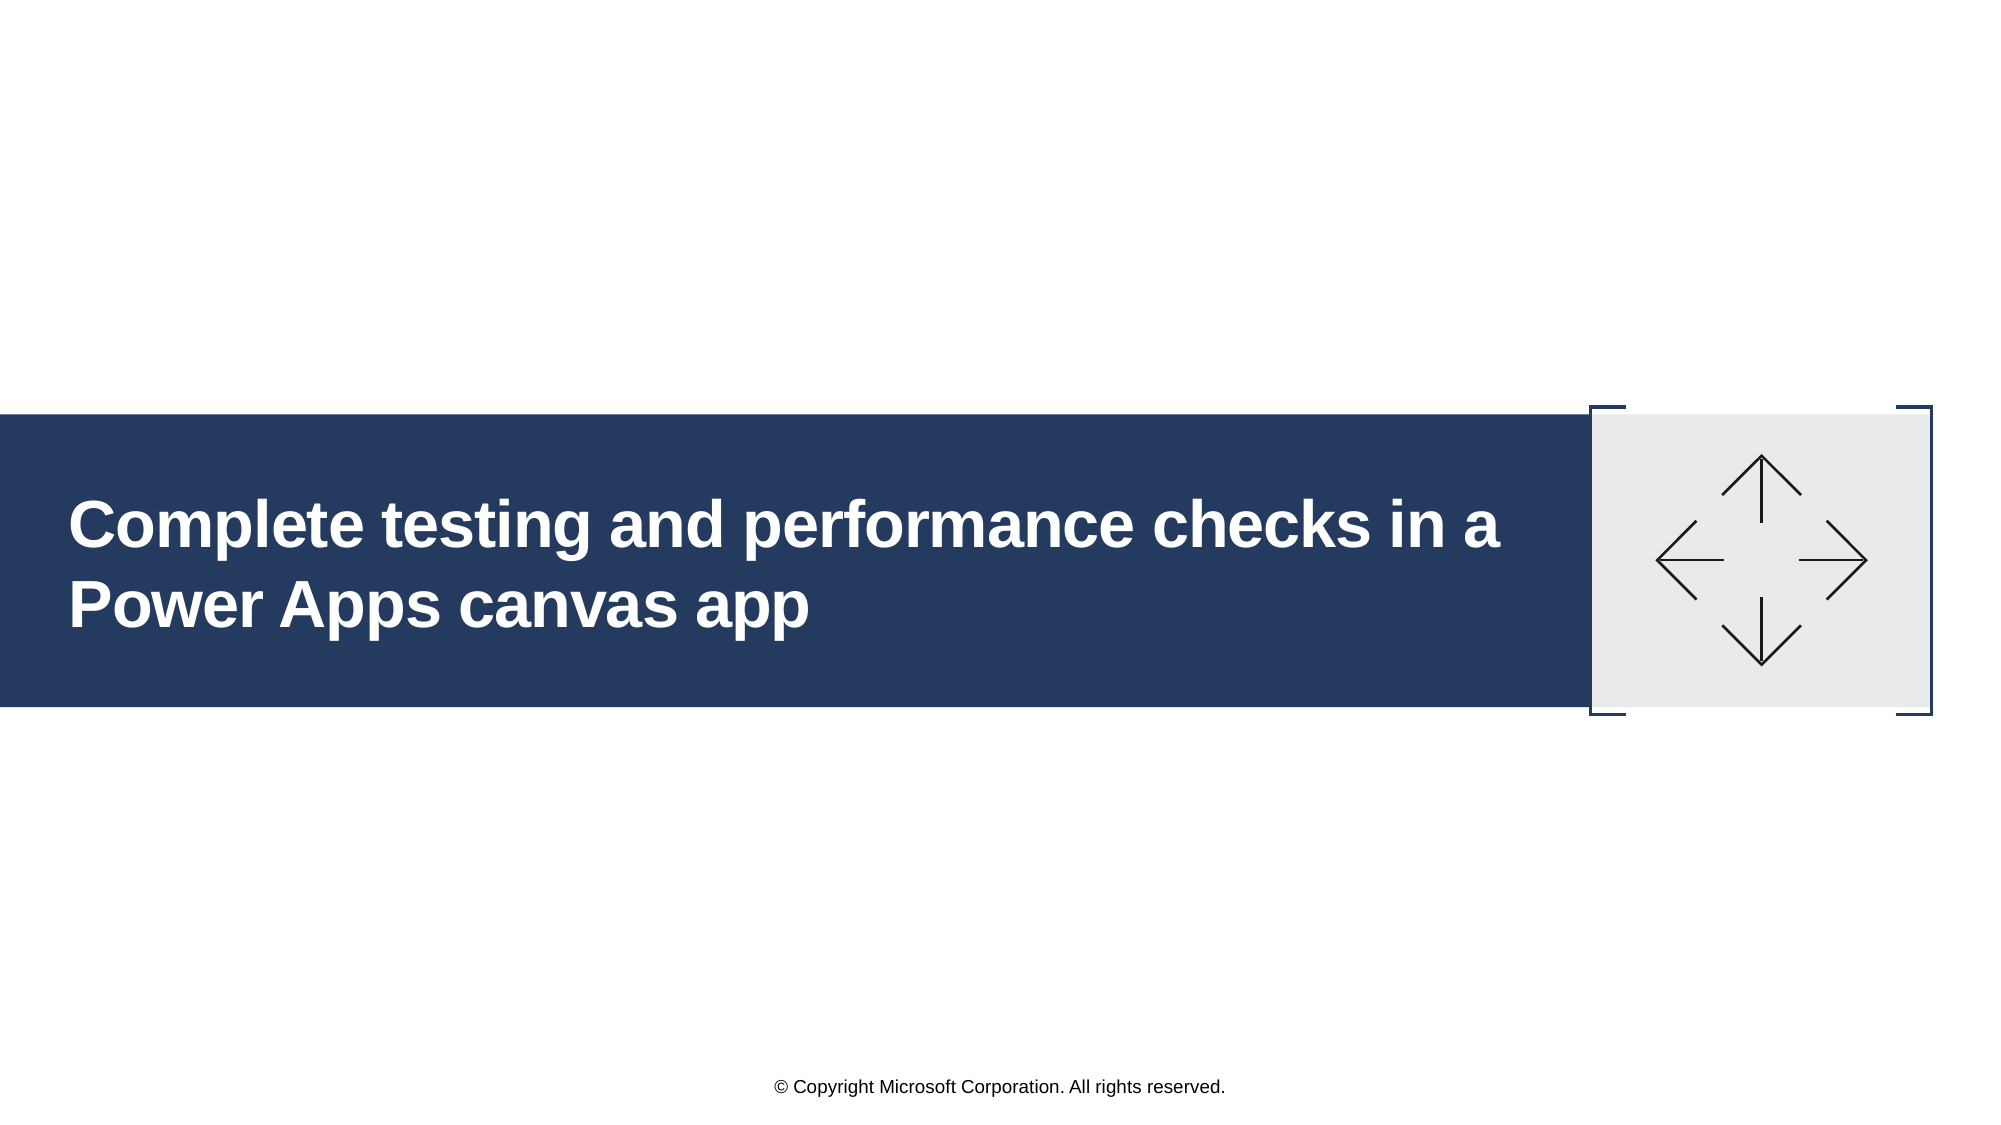

# Complete testing and performance checks in a Power Apps canvas app